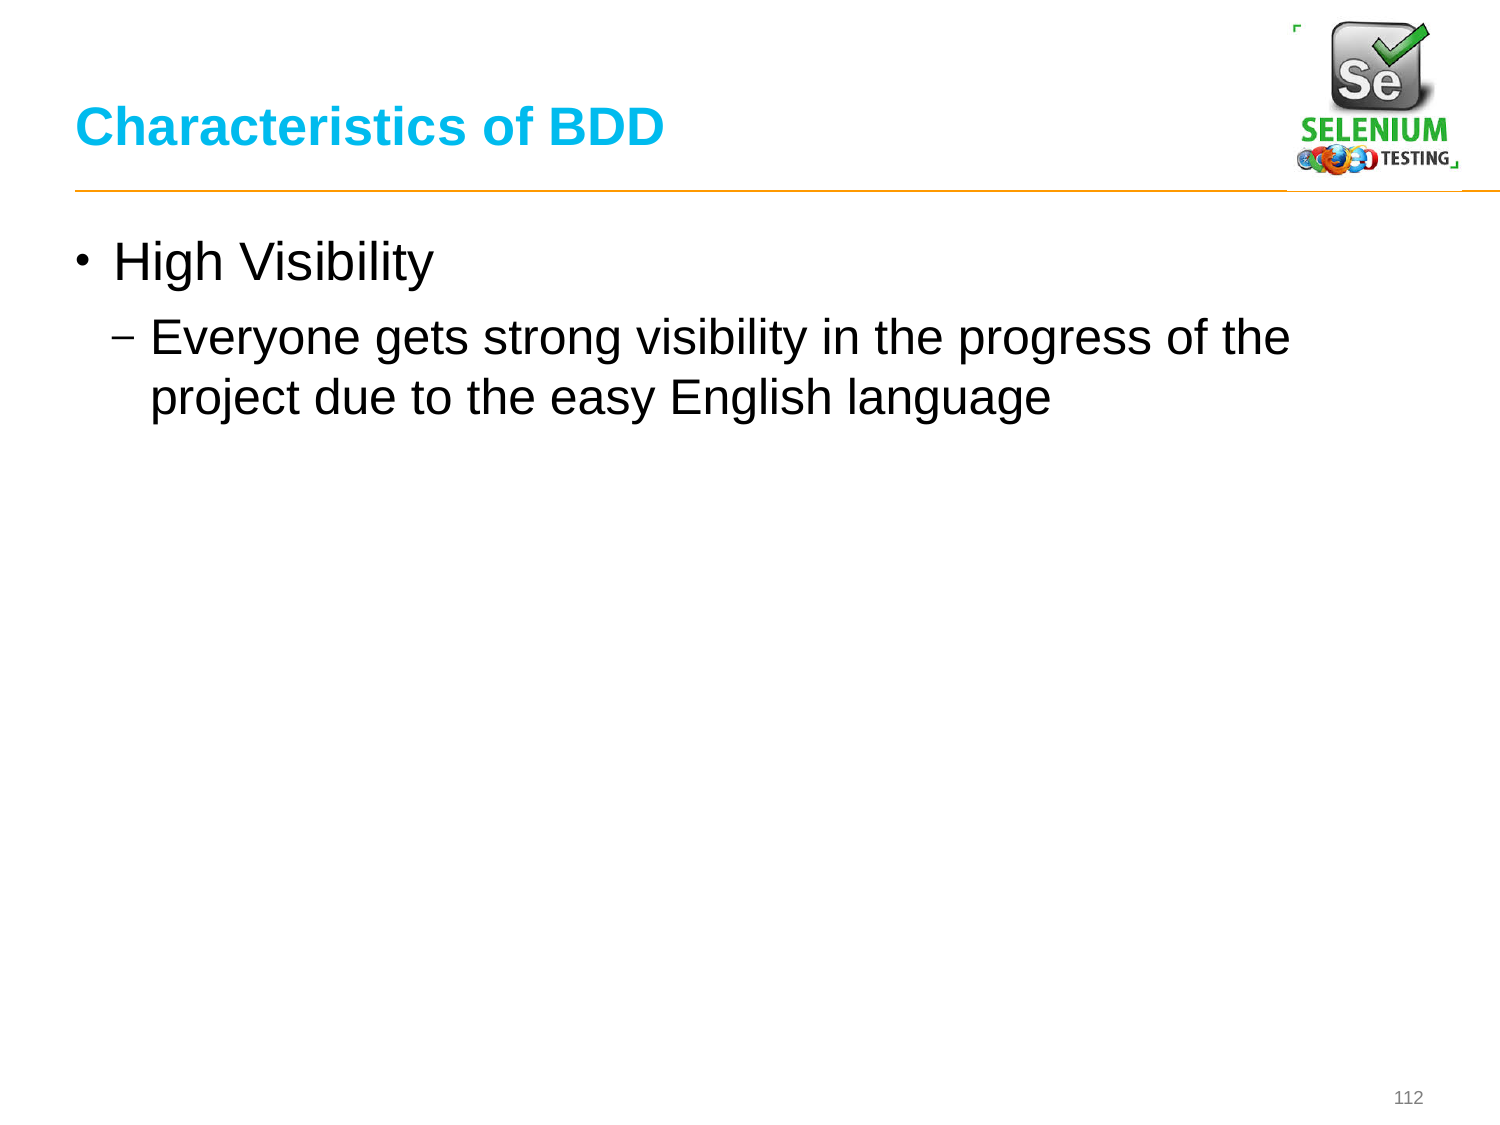

# Characteristics of BDD
High Visibility
Everyone gets strong visibility in the progress of the project due to the easy English language